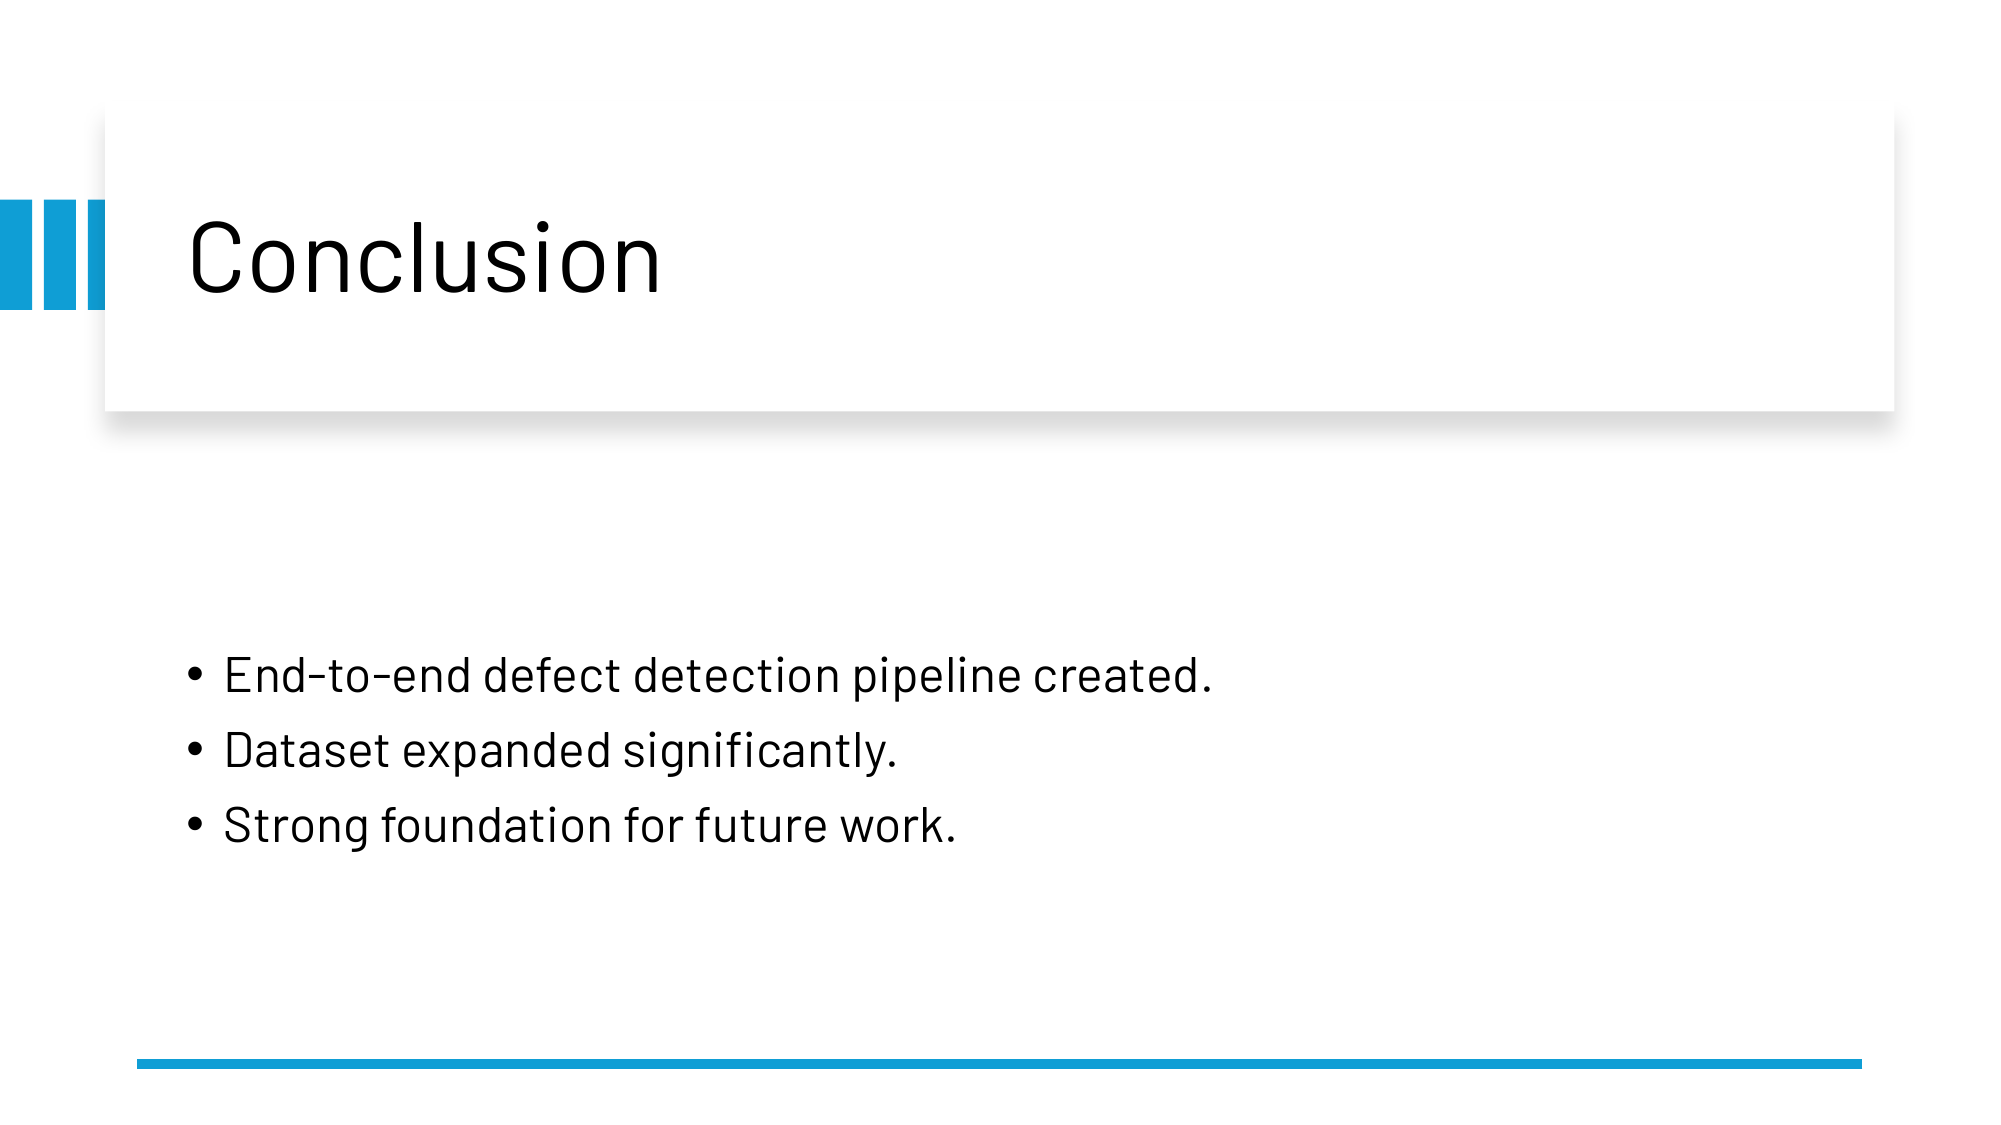

# Conclusion

End-to-end defect detection pipeline created.
Dataset expanded significantly.
Strong foundation for future work.